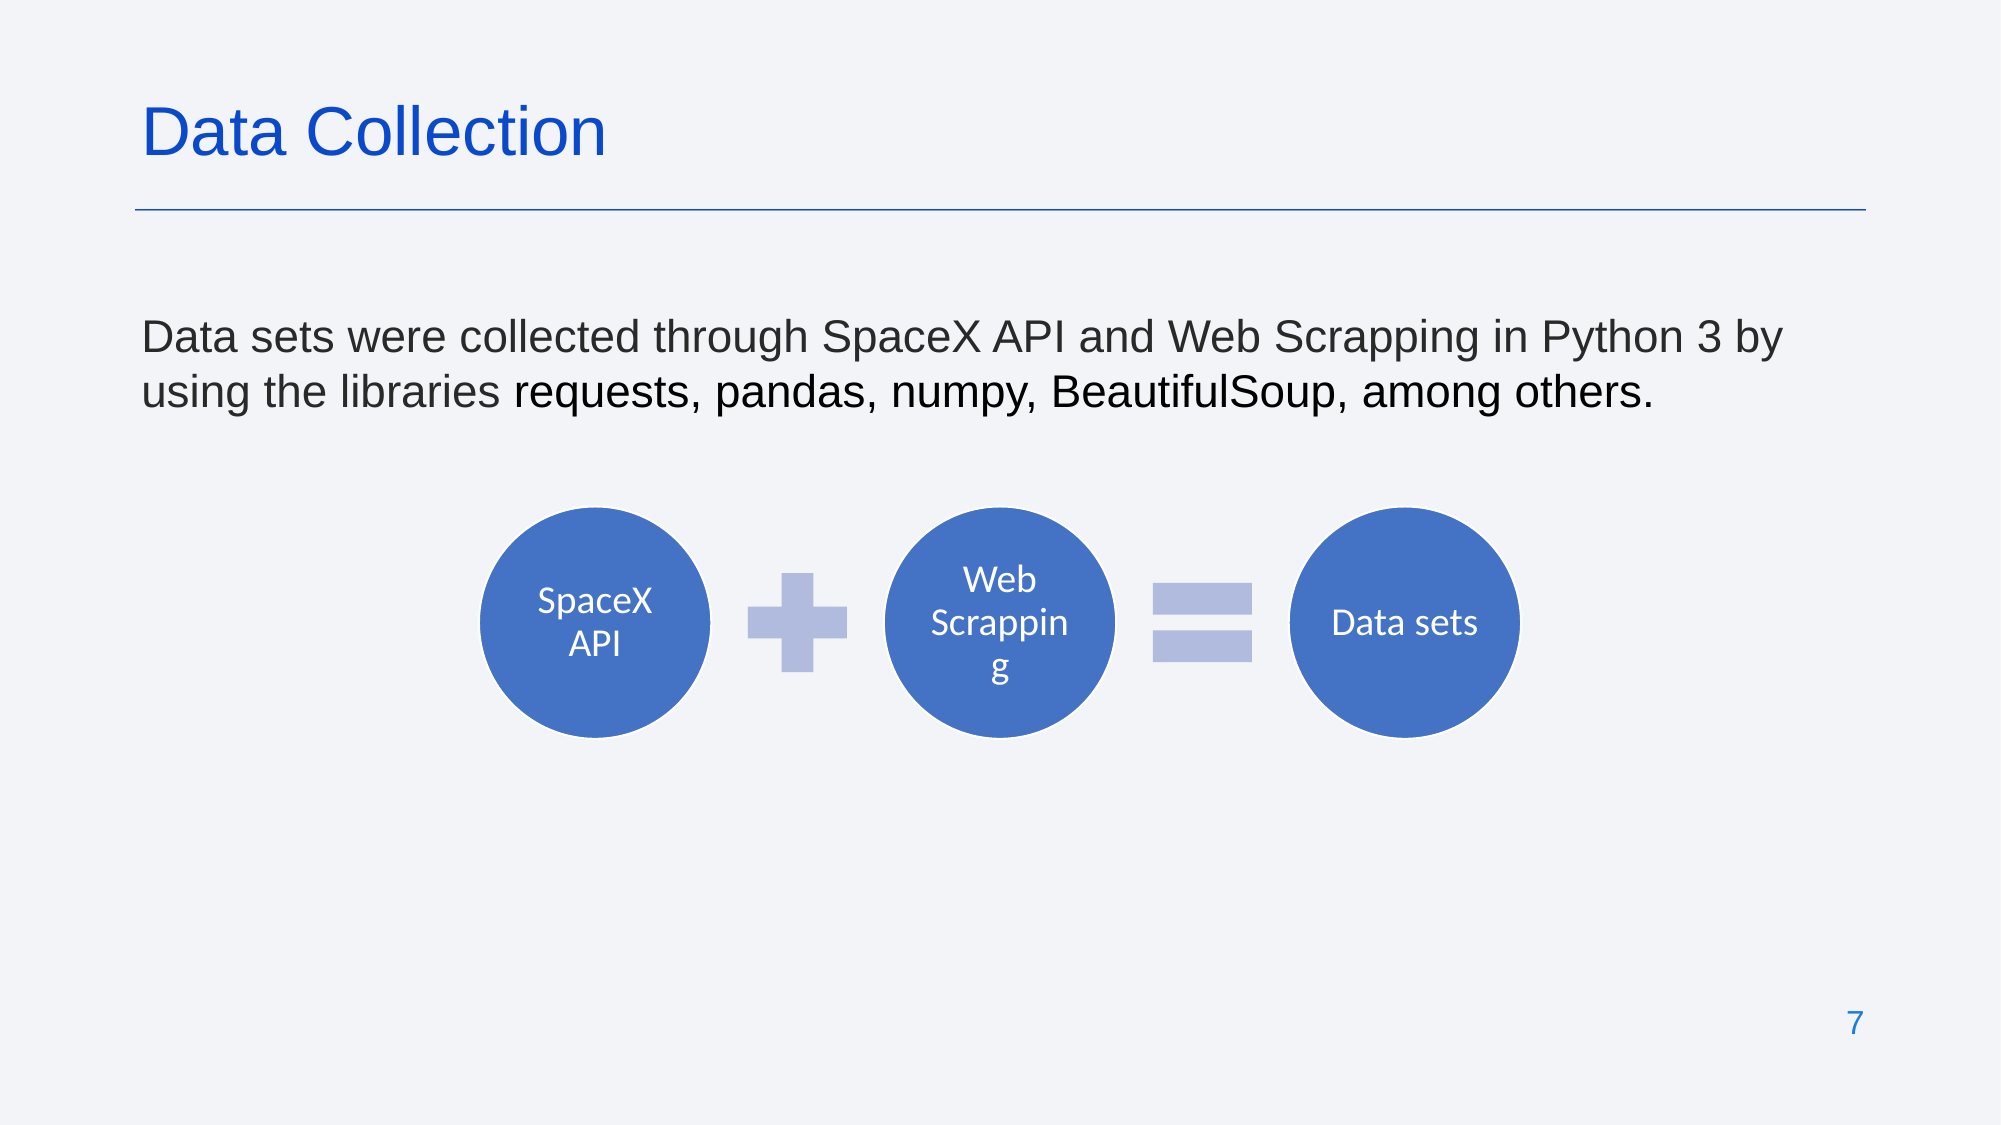

Data Collection
Data sets were collected through SpaceX API and Web Scrapping in Python 3 by using the libraries requests, pandas, numpy, BeautifulSoup, among others.

SpaceX API

Web Scrapping

Data sets
7